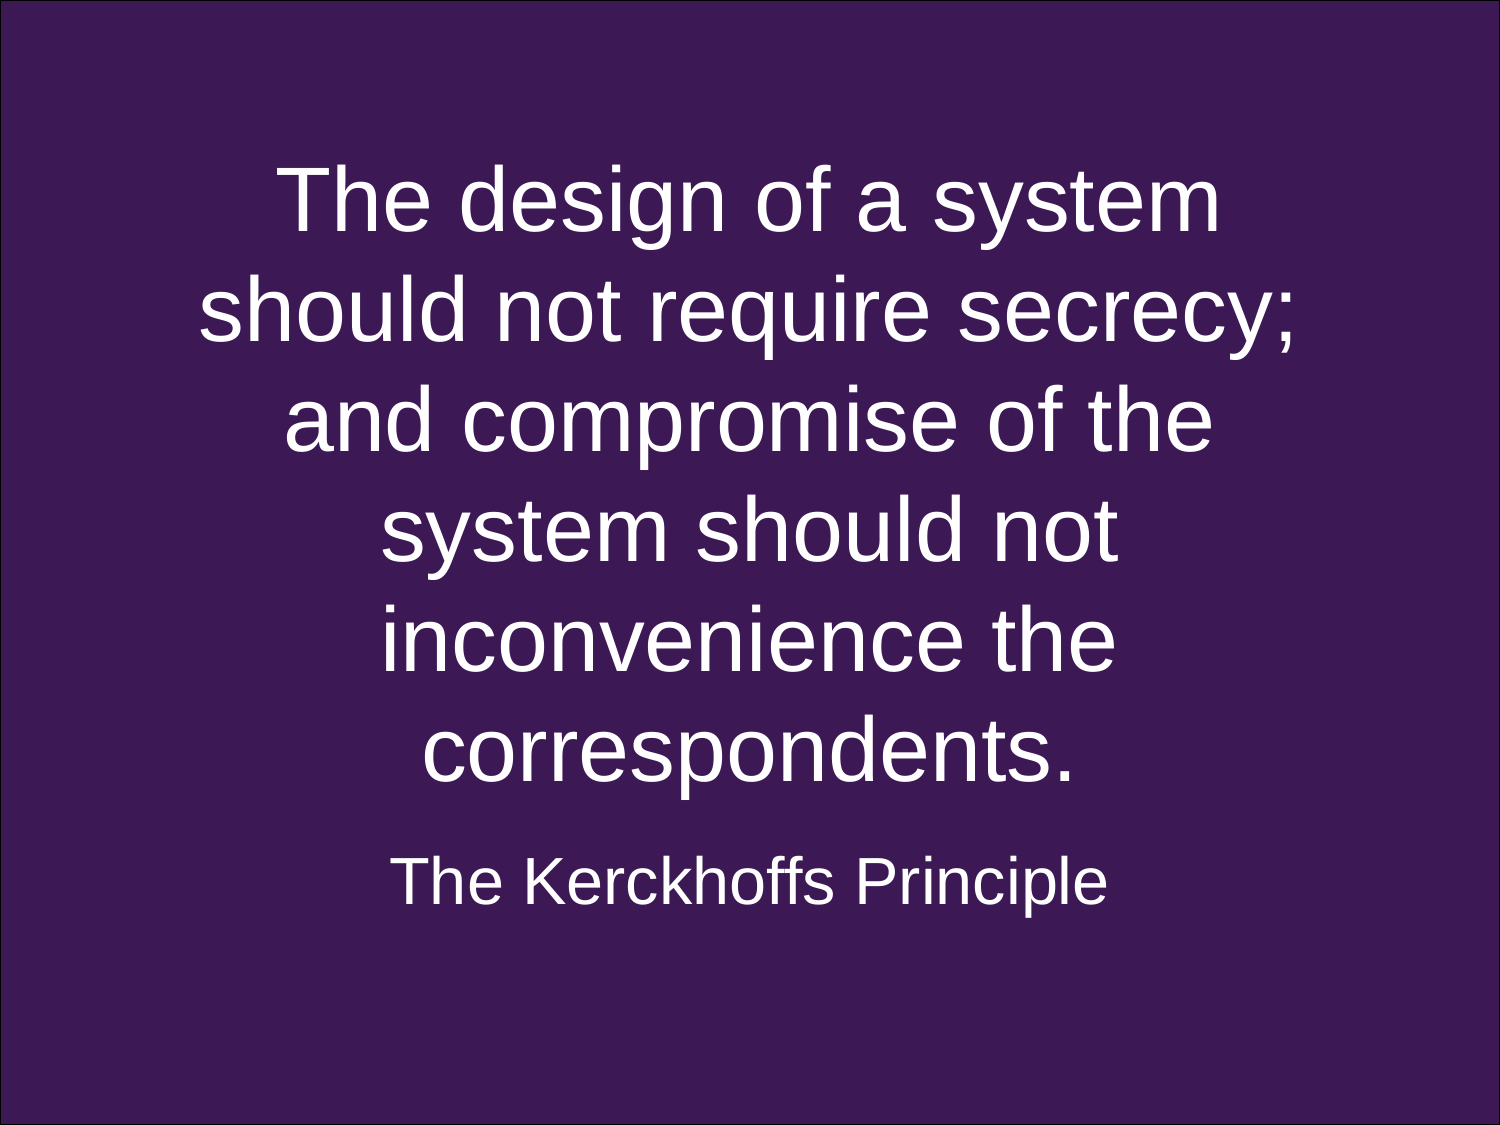

# The design of a system should not require secrecy; and compromise of the system should not inconvenience the correspondents.
The Kerckhoffs Principle